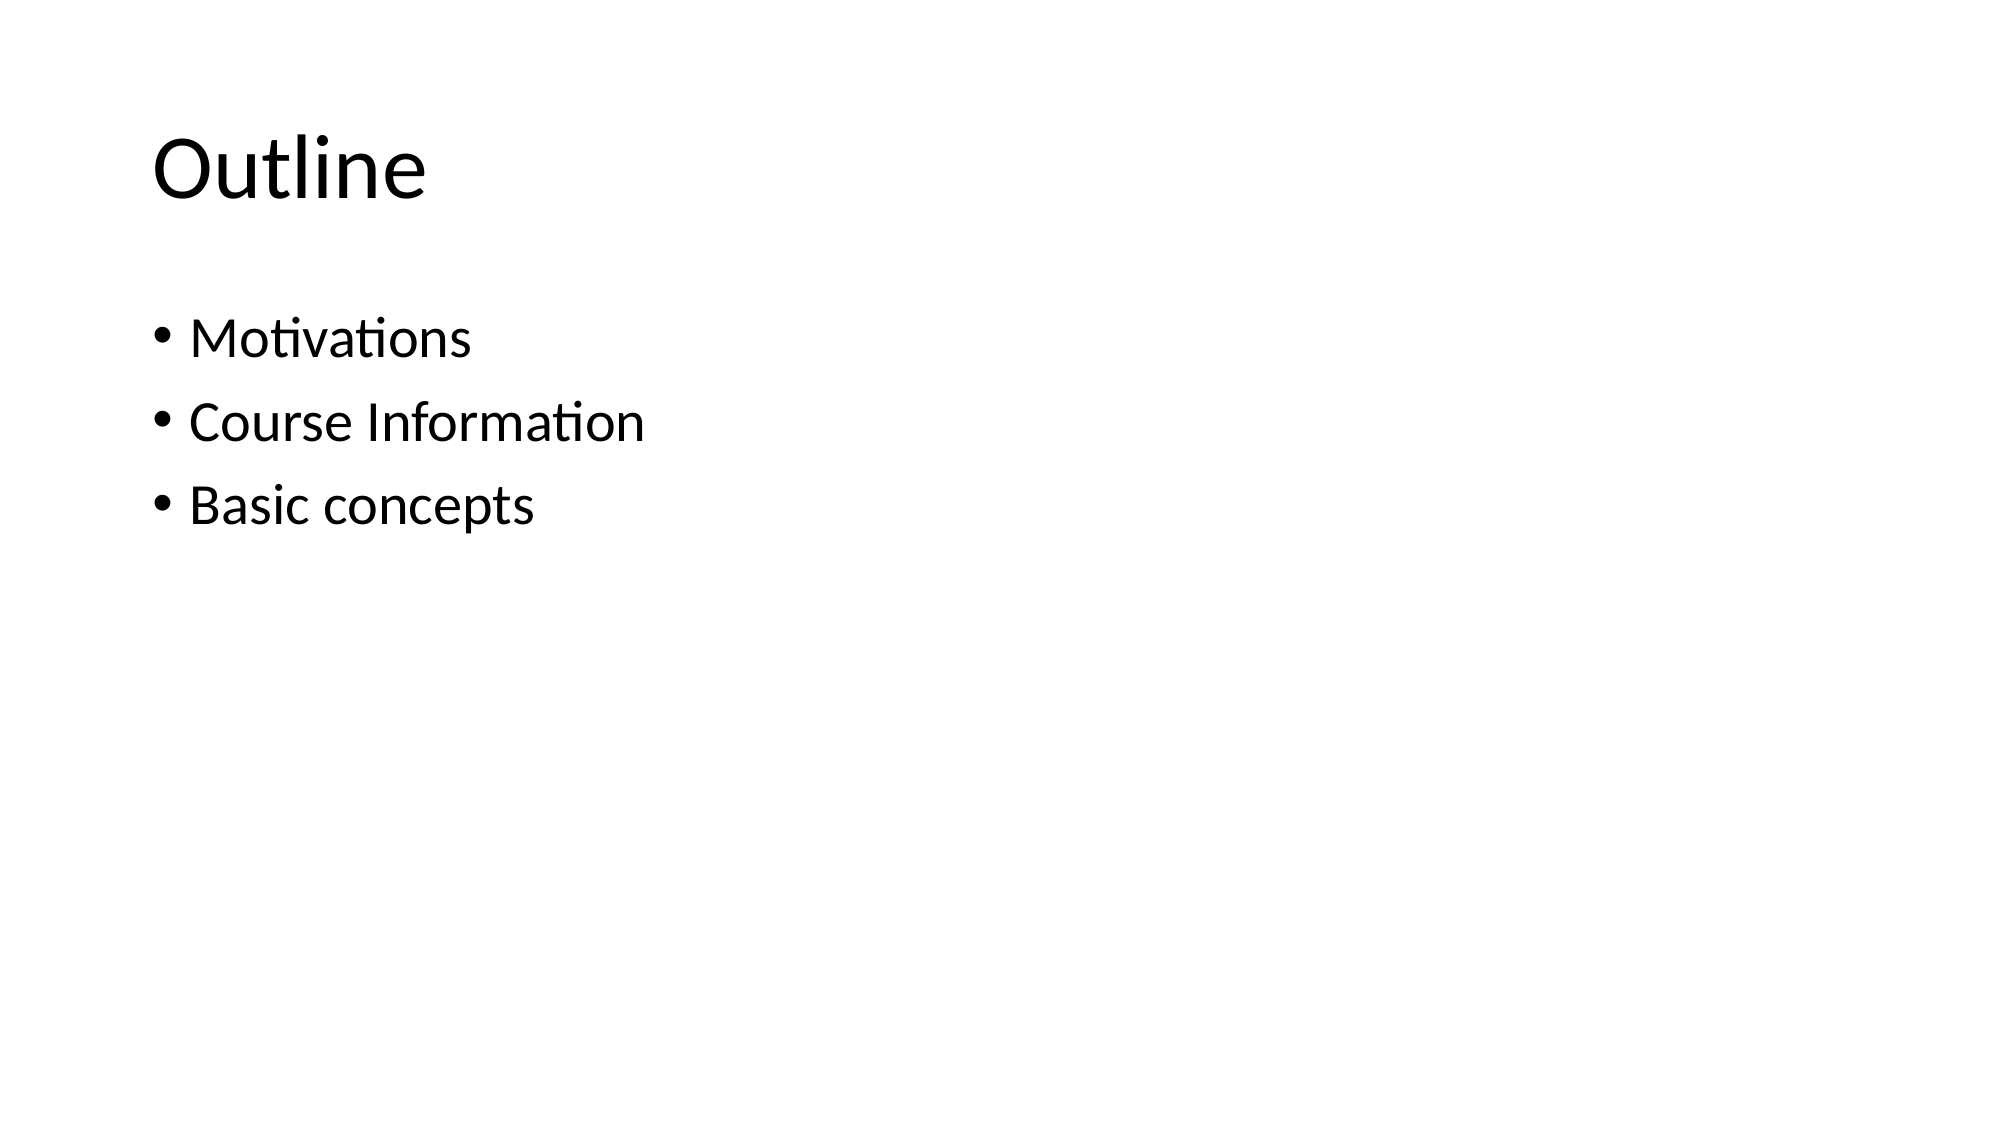

# Outline
Motivations
Course Information
Basic concepts